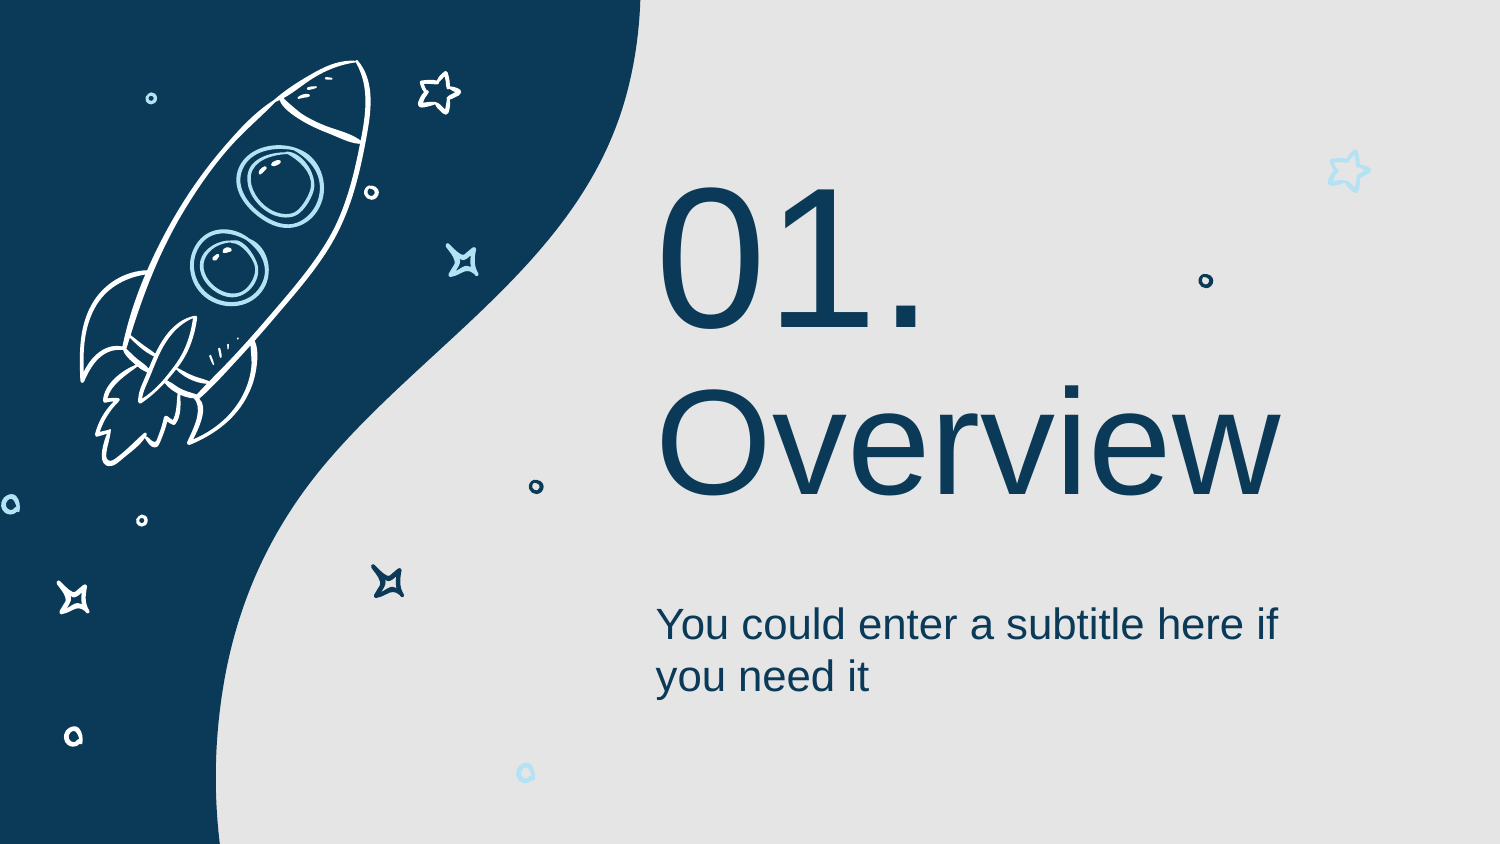

01.

# Overview

You could enter a subtitle here if you need it